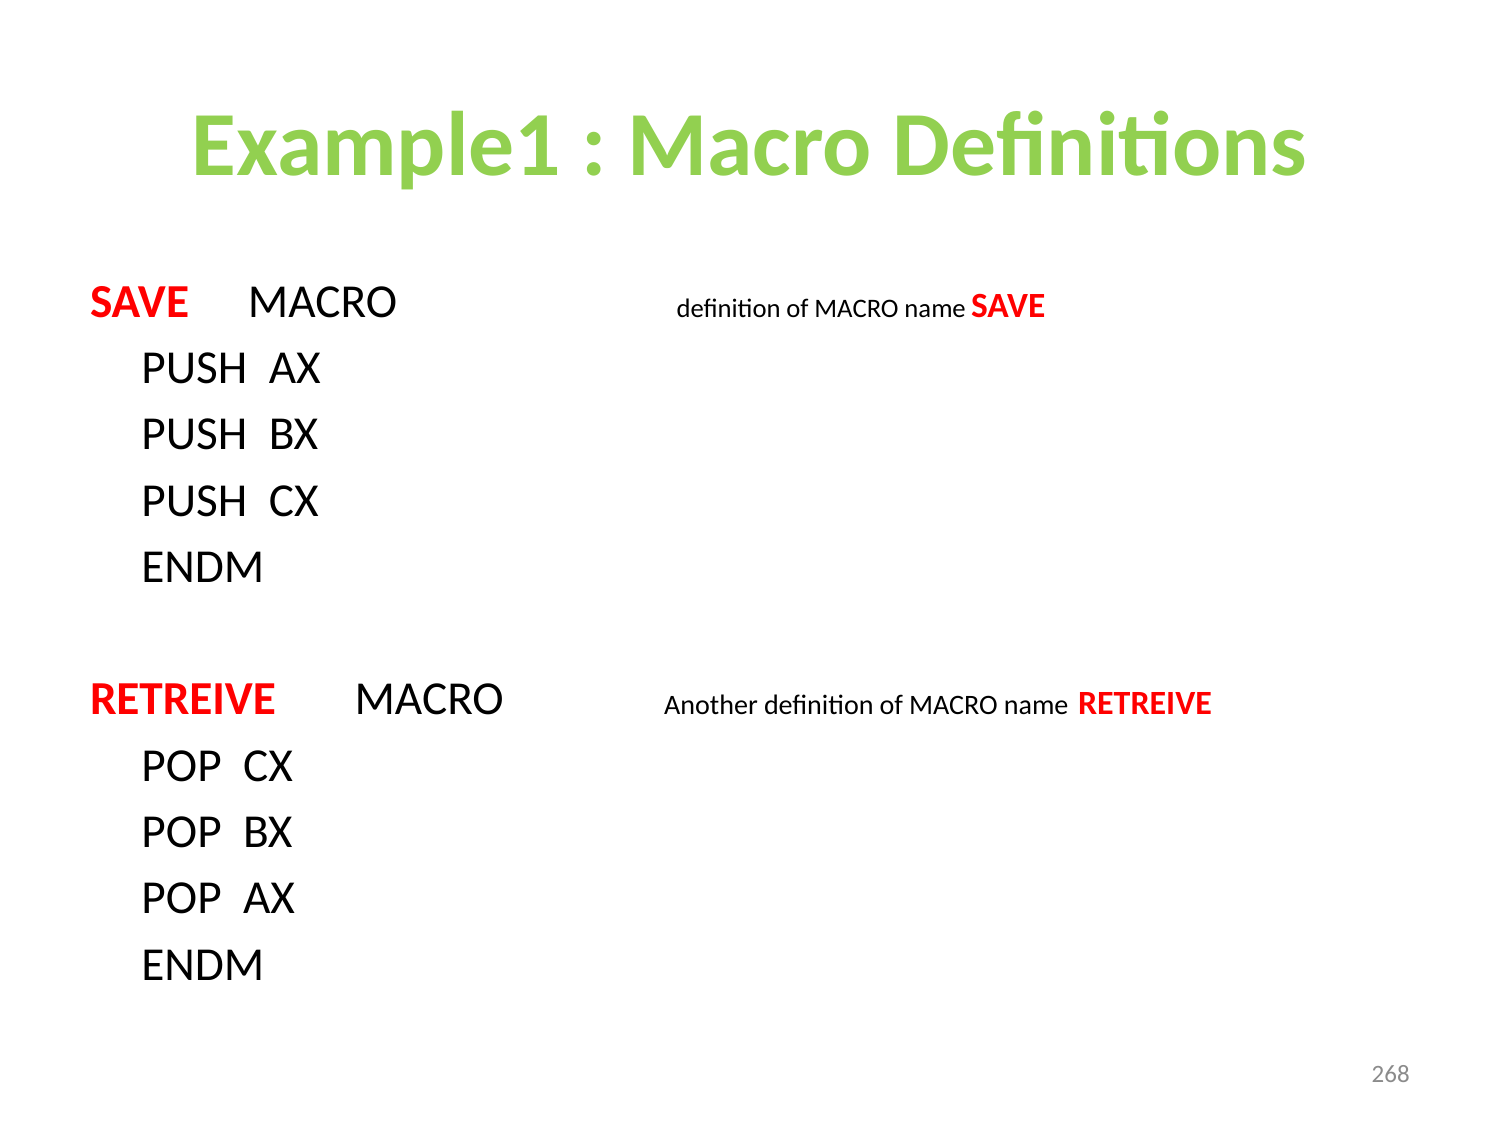

# Example1 : Macro Definitions
SAVE		MACRO                          definition of MACRO name SAVE
			PUSH  AX
			PUSH  BX
			PUSH  CX
			ENDM

RETREIVE	MACRO	         Another definition of MACRO name RETREIVE
			POP  CX
			POP  BX
			POP  AX
			ENDM
268